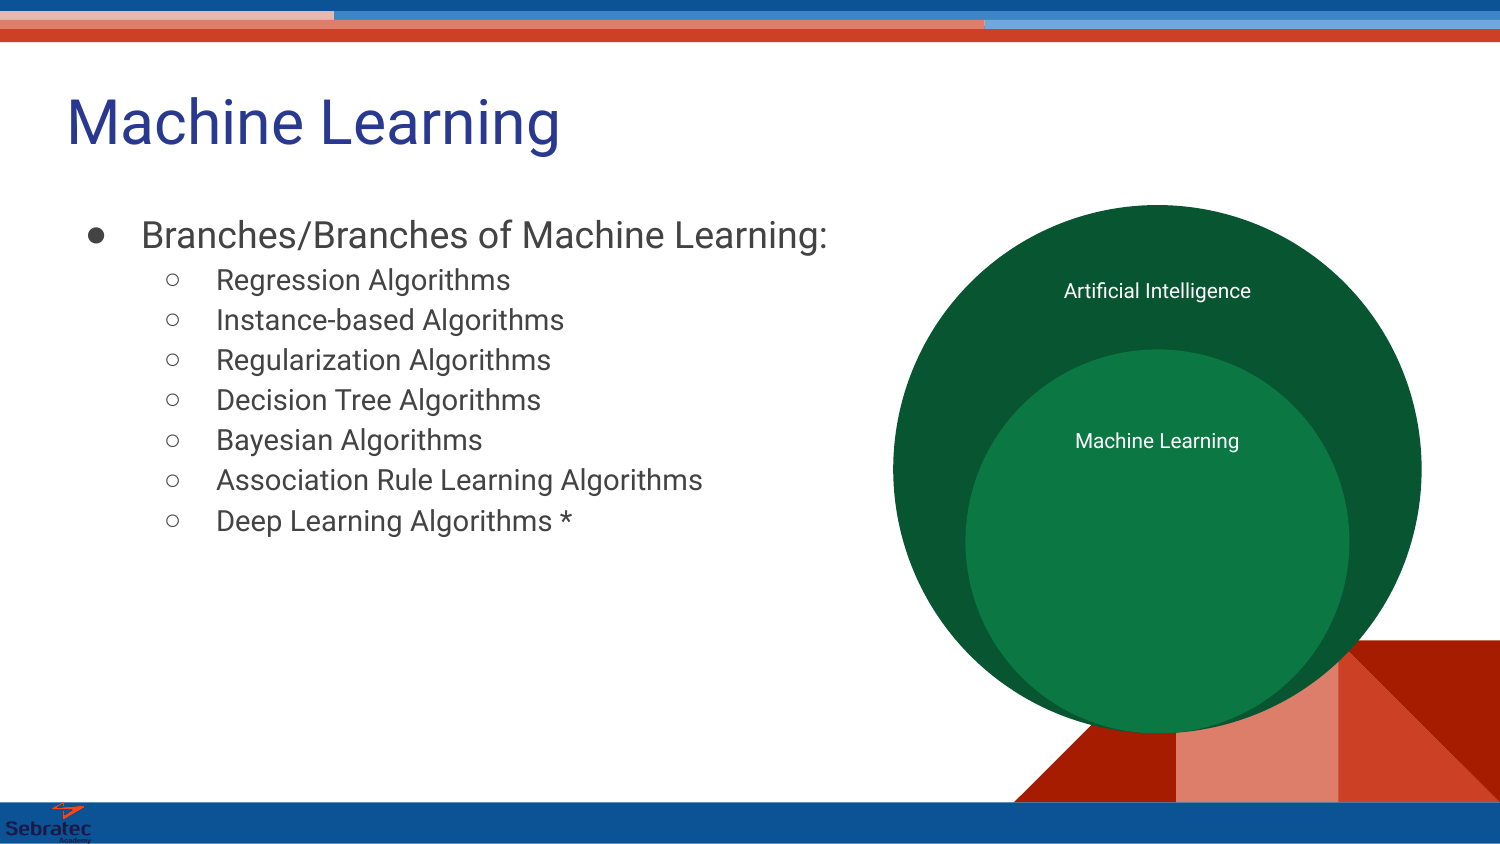

# Machine Learning
Branches/Branches of Machine Learning:
Regression Algorithms
Instance-based Algorithms
Regularization Algorithms
Decision Tree Algorithms
Bayesian Algorithms
Association Rule Learning Algorithms
Deep Learning Algorithms *

Artificial Intelligence

Machine Learning